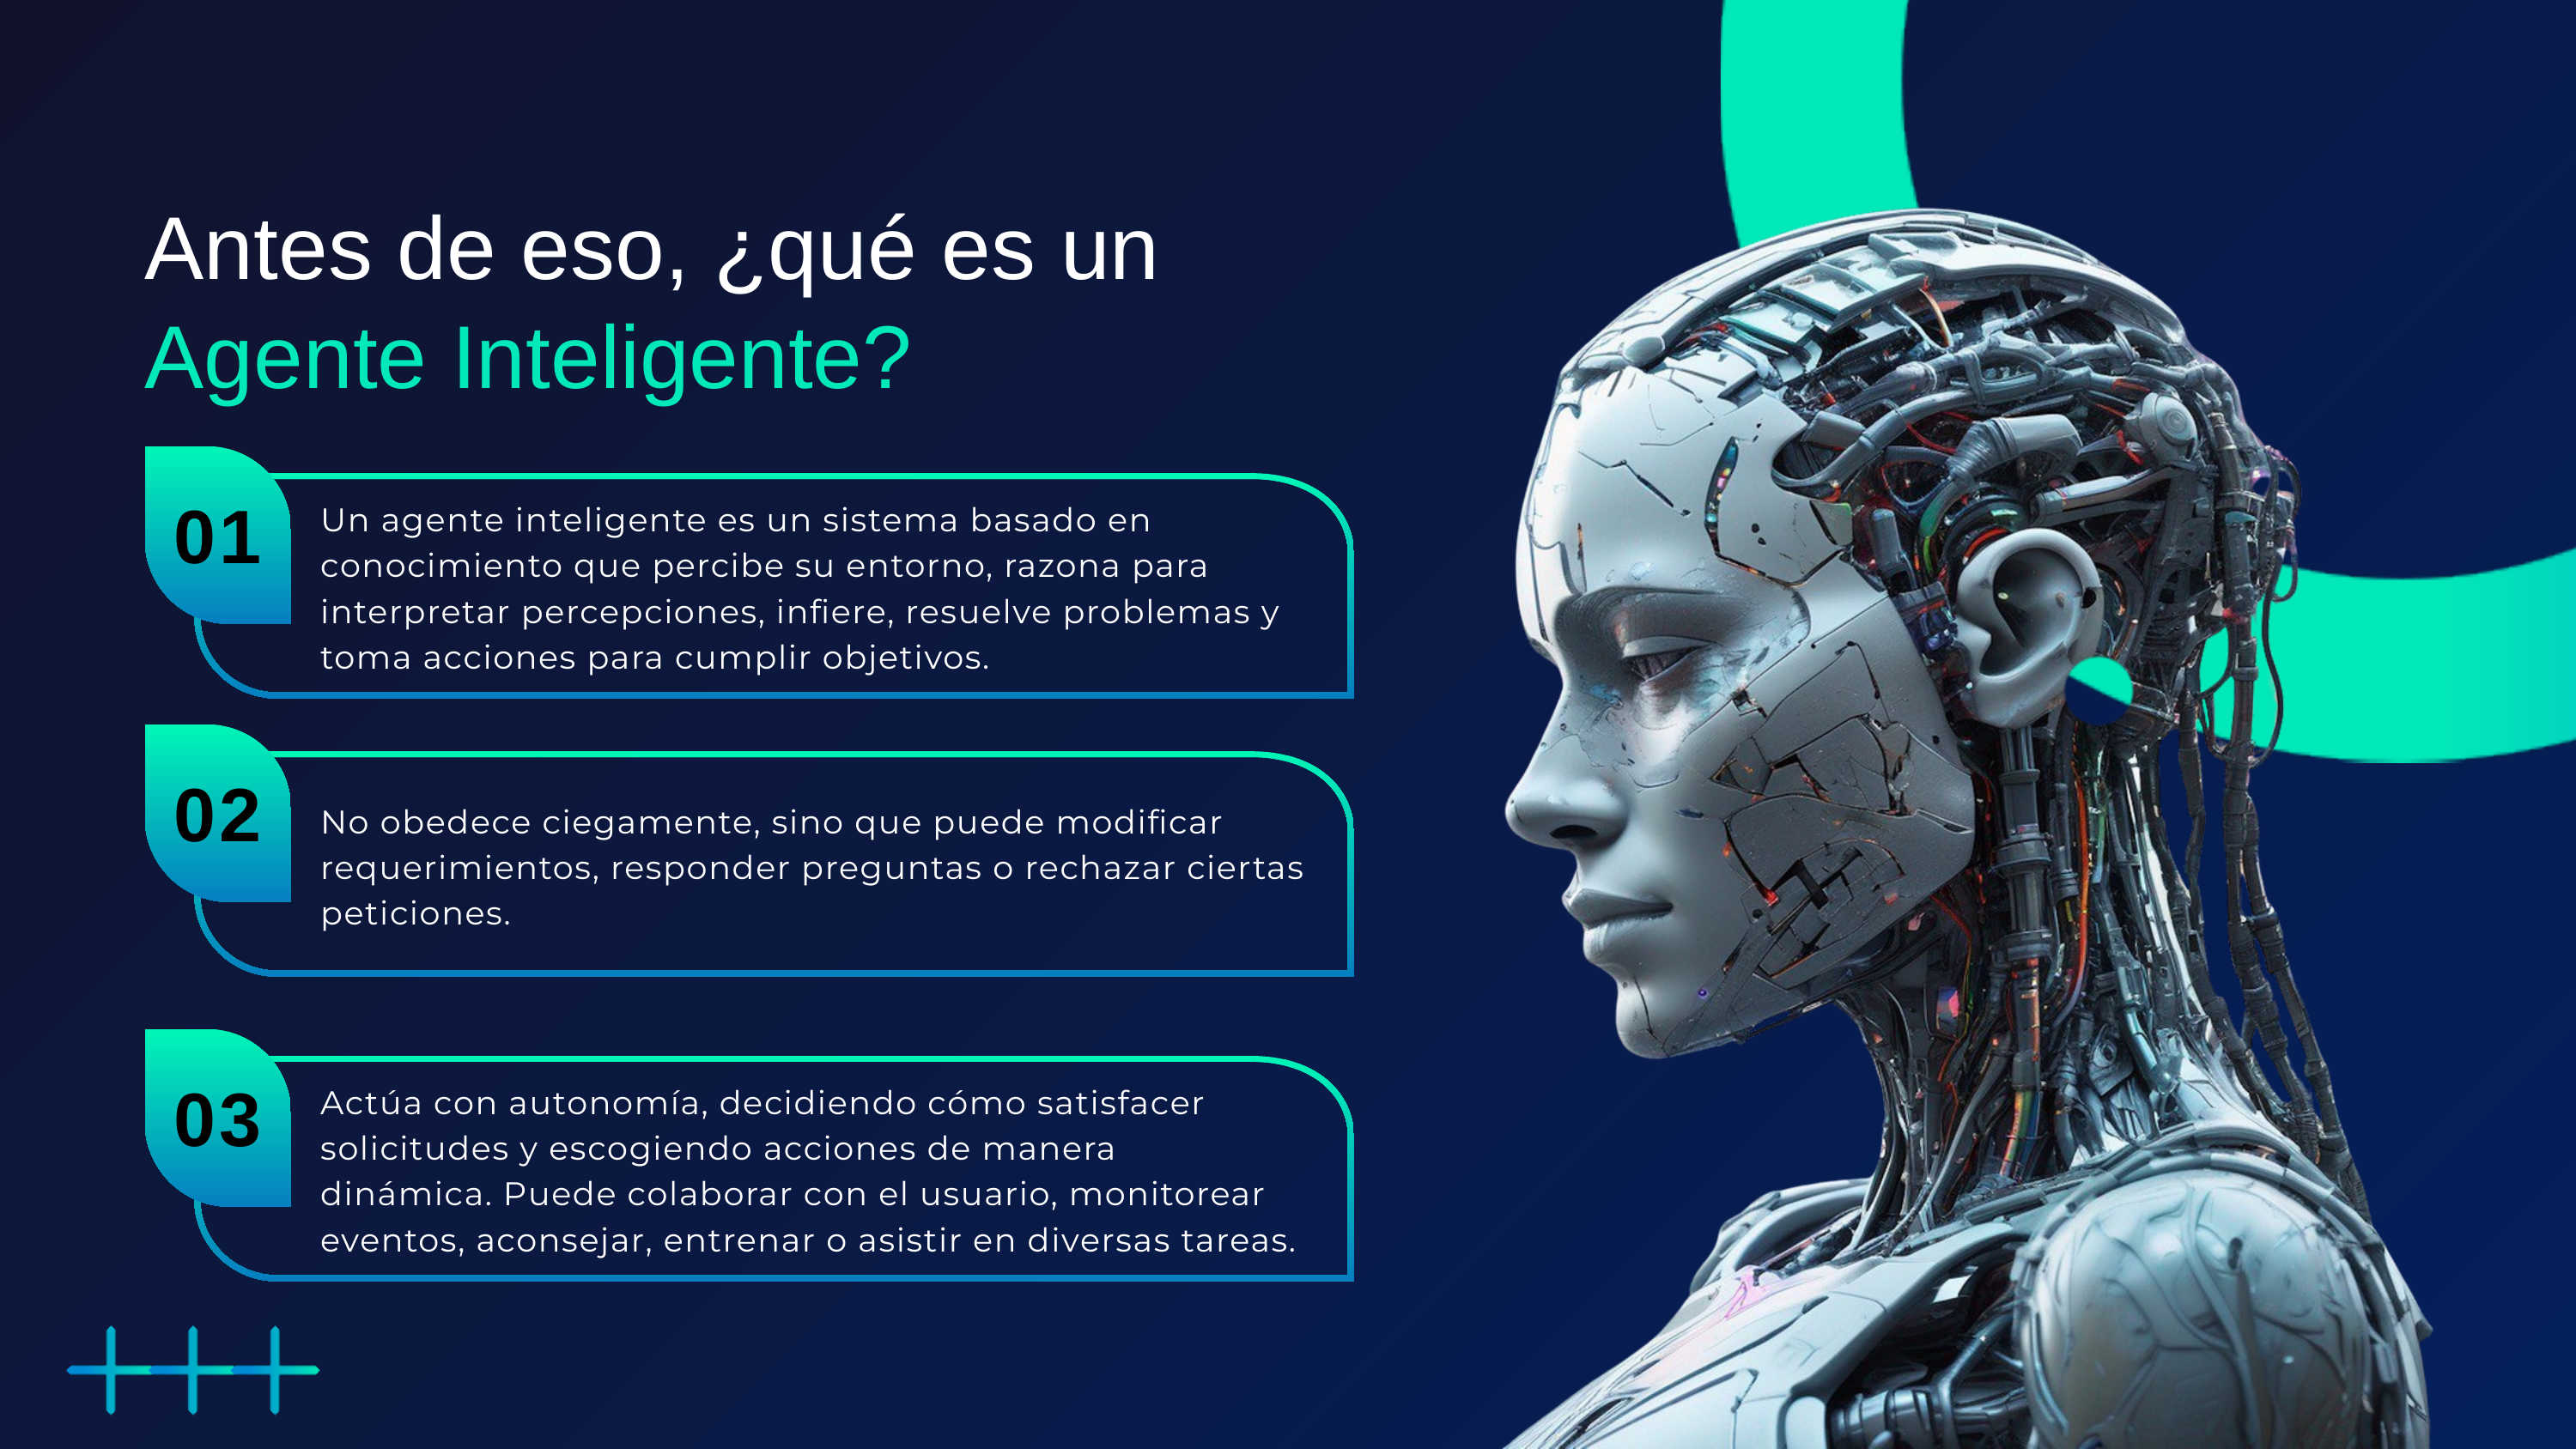

Antes de eso, ¿qué es un
Agente Inteligente?

01

Un agente inteligente es un sistema basado en conocimiento que percibe su entorno, razona para interpretar percepciones, infiere, resuelve problemas y toma acciones para cumplir objetivos.

02

No obedece ciegamente, sino que puede modificar
requerimientos, responder preguntas o rechazar ciertas peticiones.

03

Actúa con autonomía, decidiendo cómo satisfacer solicitudes y escogiendo acciones de manera
dinámica. Puede colaborar con el usuario, monitorear eventos, aconsejar, entrenar o asistir en diversas tareas.